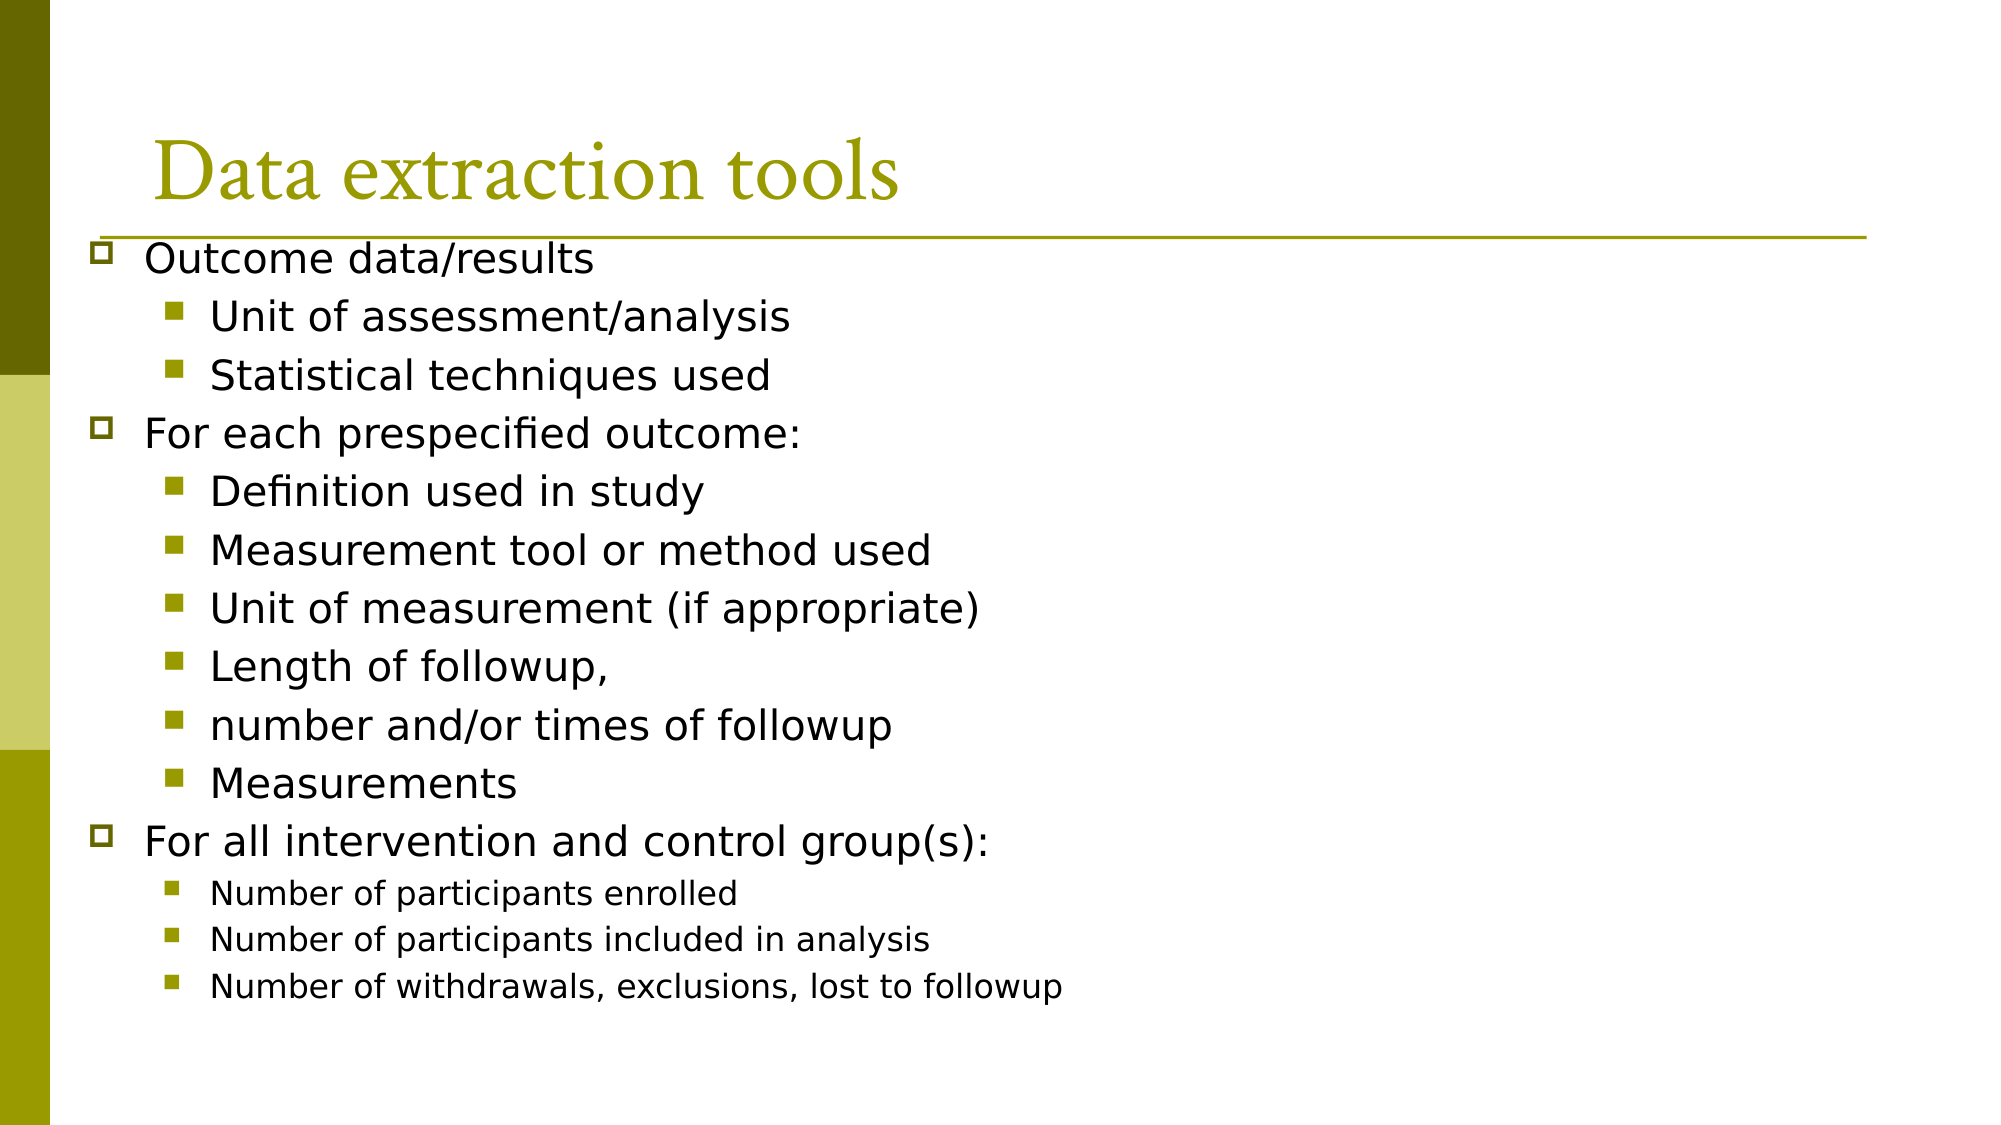

# Data extraction tools
Outcome data/results
Unit of assessment/analysis
Statistical techniques used
For each prespecified outcome:
Definition used in study
Measurement tool or method used
Unit of measurement (if appropriate)
Length of followup,
number and/or times of followup
Measurements
For all intervention and control group(s):
Number of participants enrolled
Number of participants included in analysis
Number of withdrawals, exclusions, lost to followup